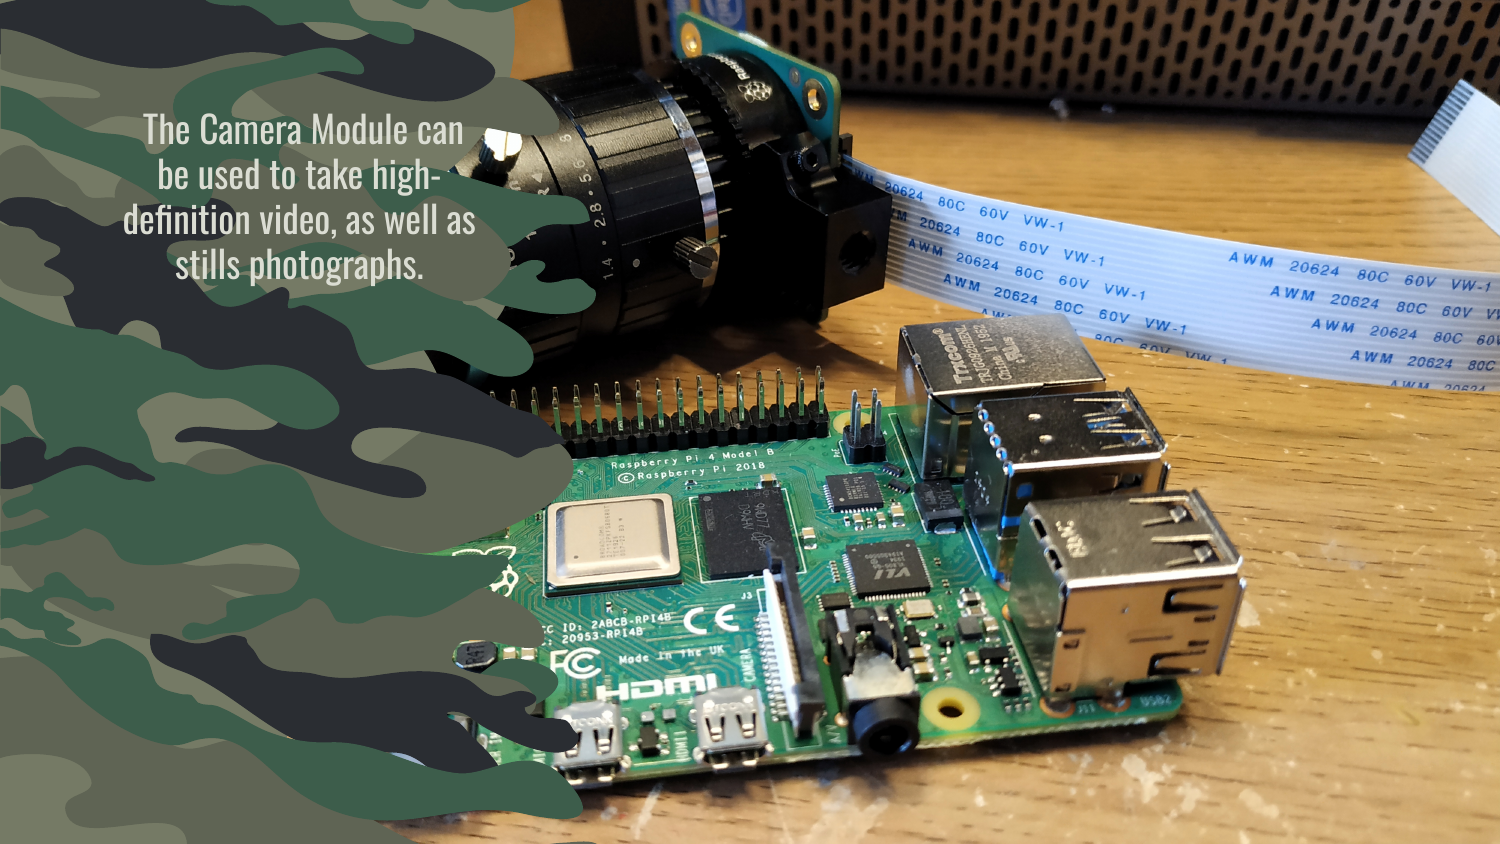

# The Camera Module can be used to take high-definition video, as well as stills photographs.